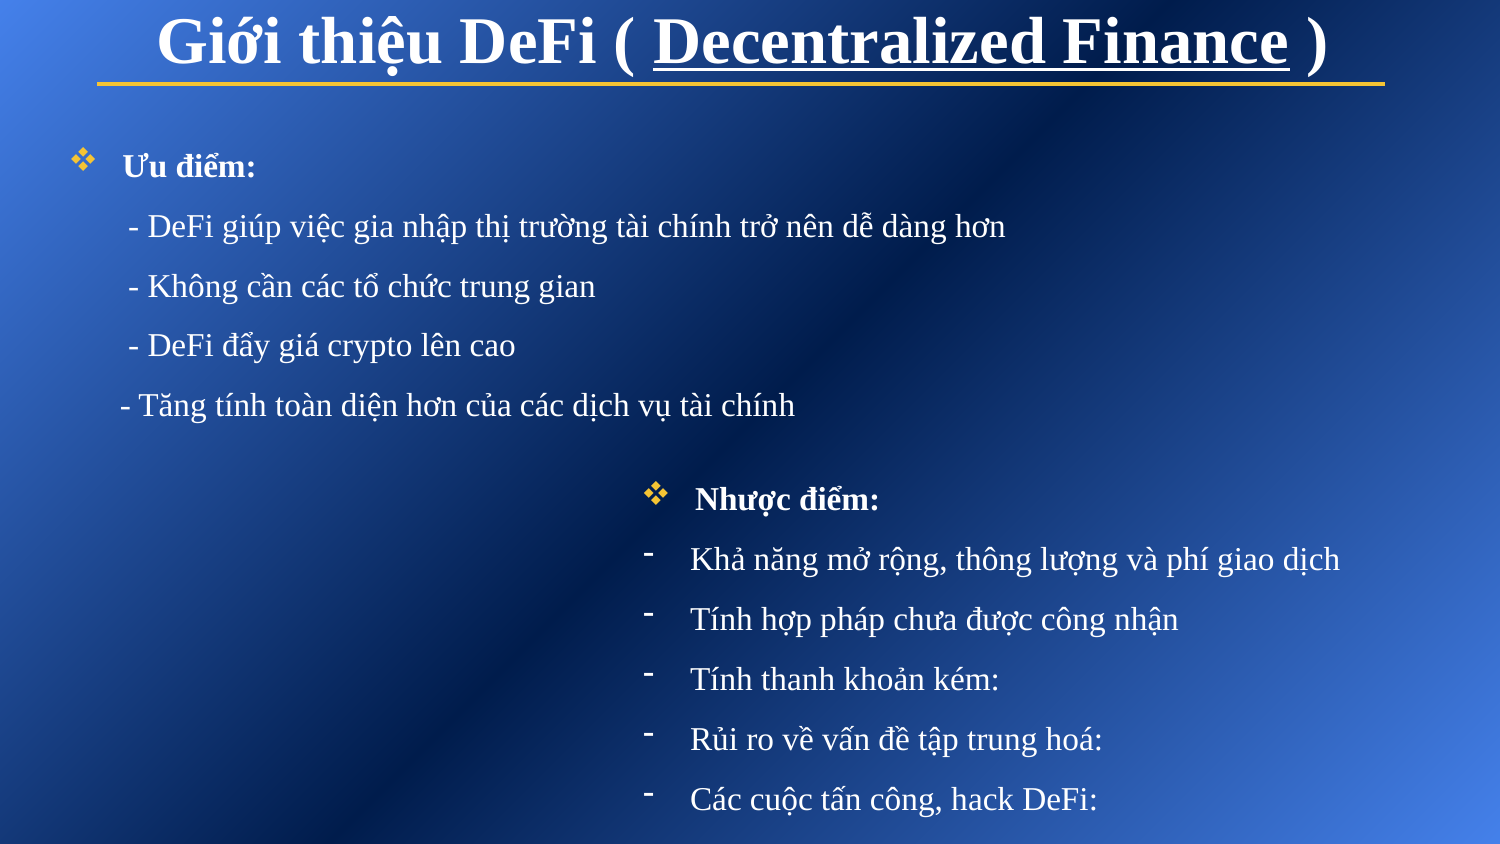

Giới thiệu DeFi ( Decentralized Finance )
Ưu điểm:
       - DeFi giúp việc gia nhập thị trường tài chính trở nên dễ dàng hơn
       - Không cần các tổ chức trung gian
       - DeFi đẩy giá crypto lên cao
      - Tăng tính toàn diện hơn của các dịch vụ tài chính

Nhược điểm:
Khả năng mở rộng, thông lượng và phí giao dịch
Tính hợp pháp chưa được công nhận
Tính thanh khoản kém:
Rủi ro về vấn đề tập trung hoá:
Các cuộc tấn công, hack DeFi: